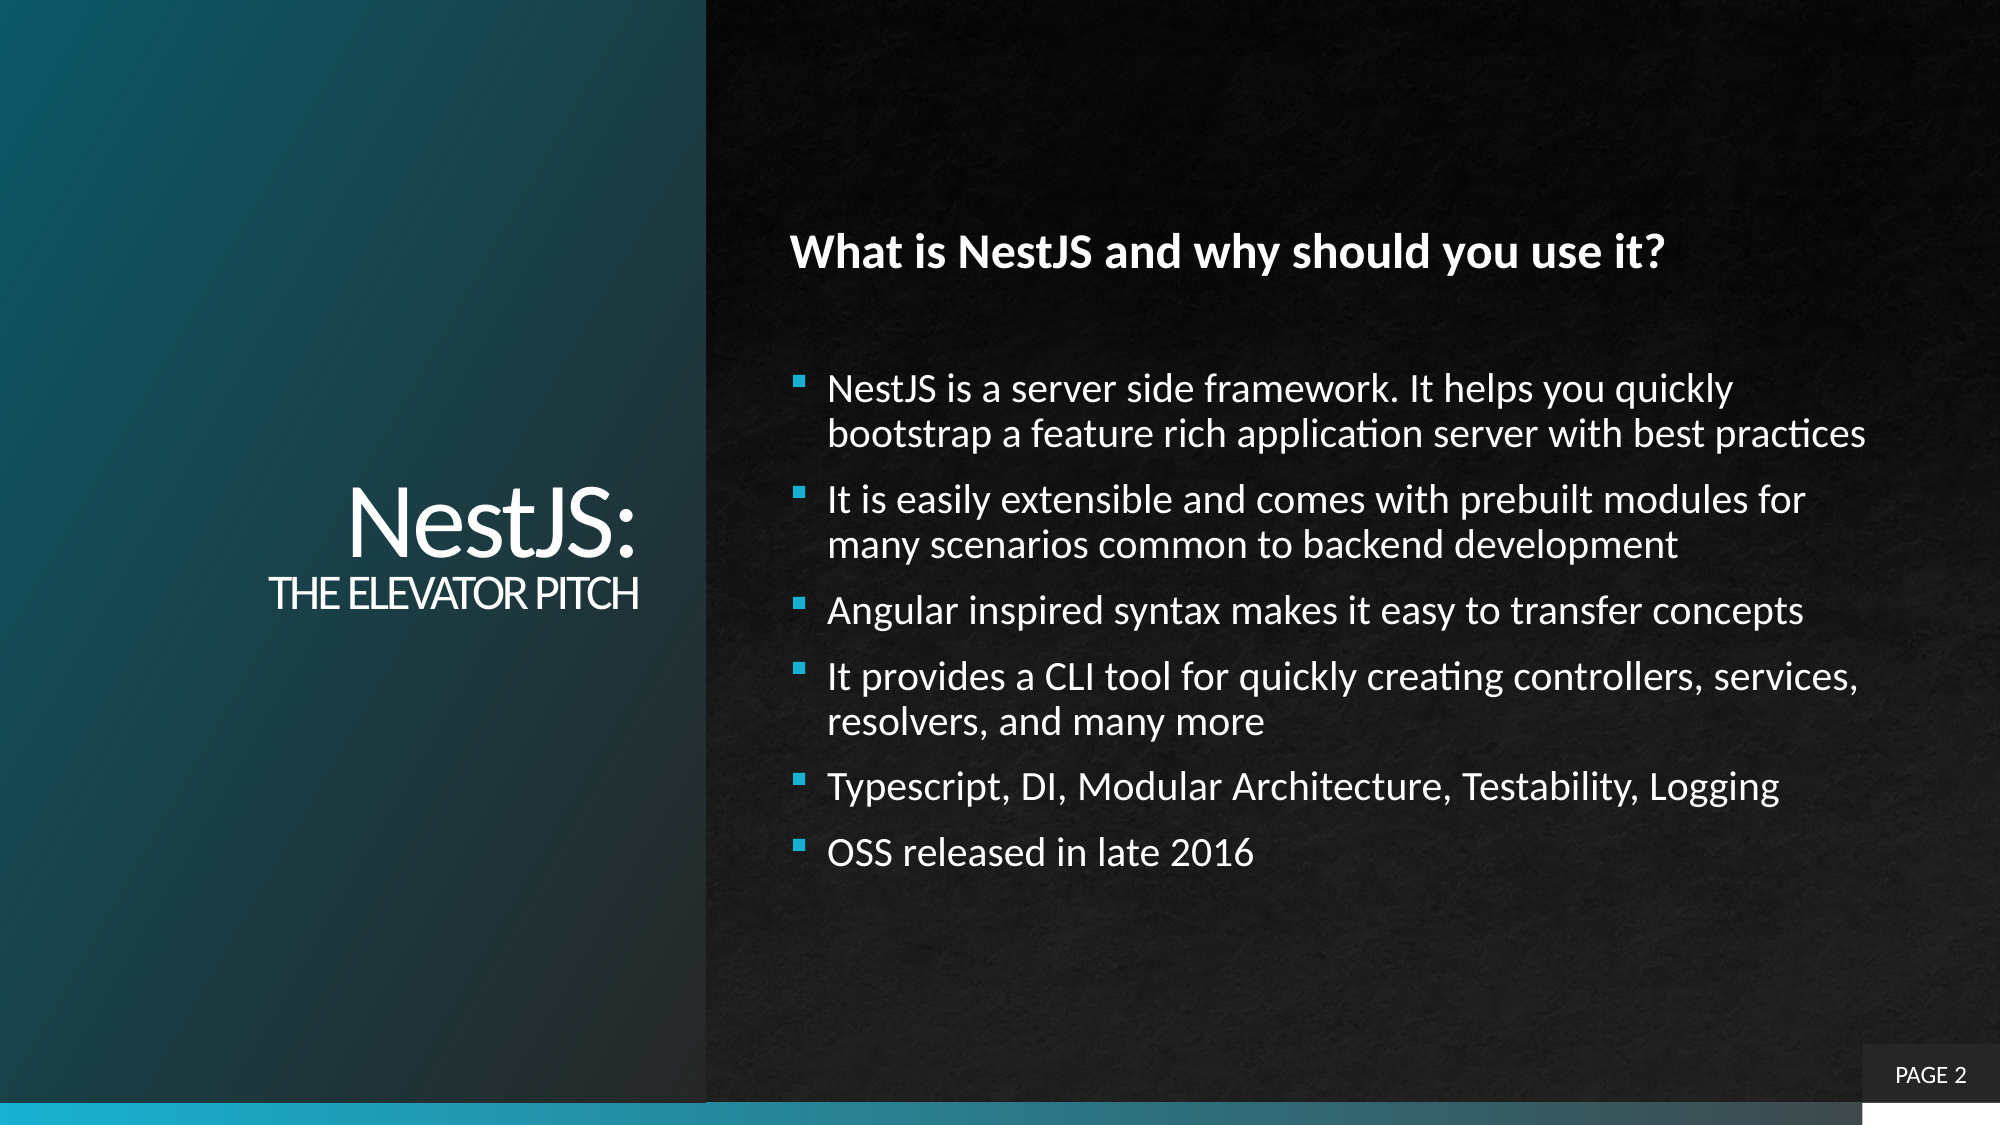

# NestJS: THE ELEVATOR PITCH
What is NestJS and why should you use it?

NestJS is a server side framework. It helps you quickly bootstrap a feature rich application server with best practices
It is easily extensible and comes with prebuilt modules for many scenarios common to backend development
Angular inspired syntax makes it easy to transfer concepts
It provides a CLI tool for quickly creating controllers, services, resolvers, and many more
Typescript, DI, Modular Architecture, Testability, Logging
OSS released in late 2016
PAGE 2